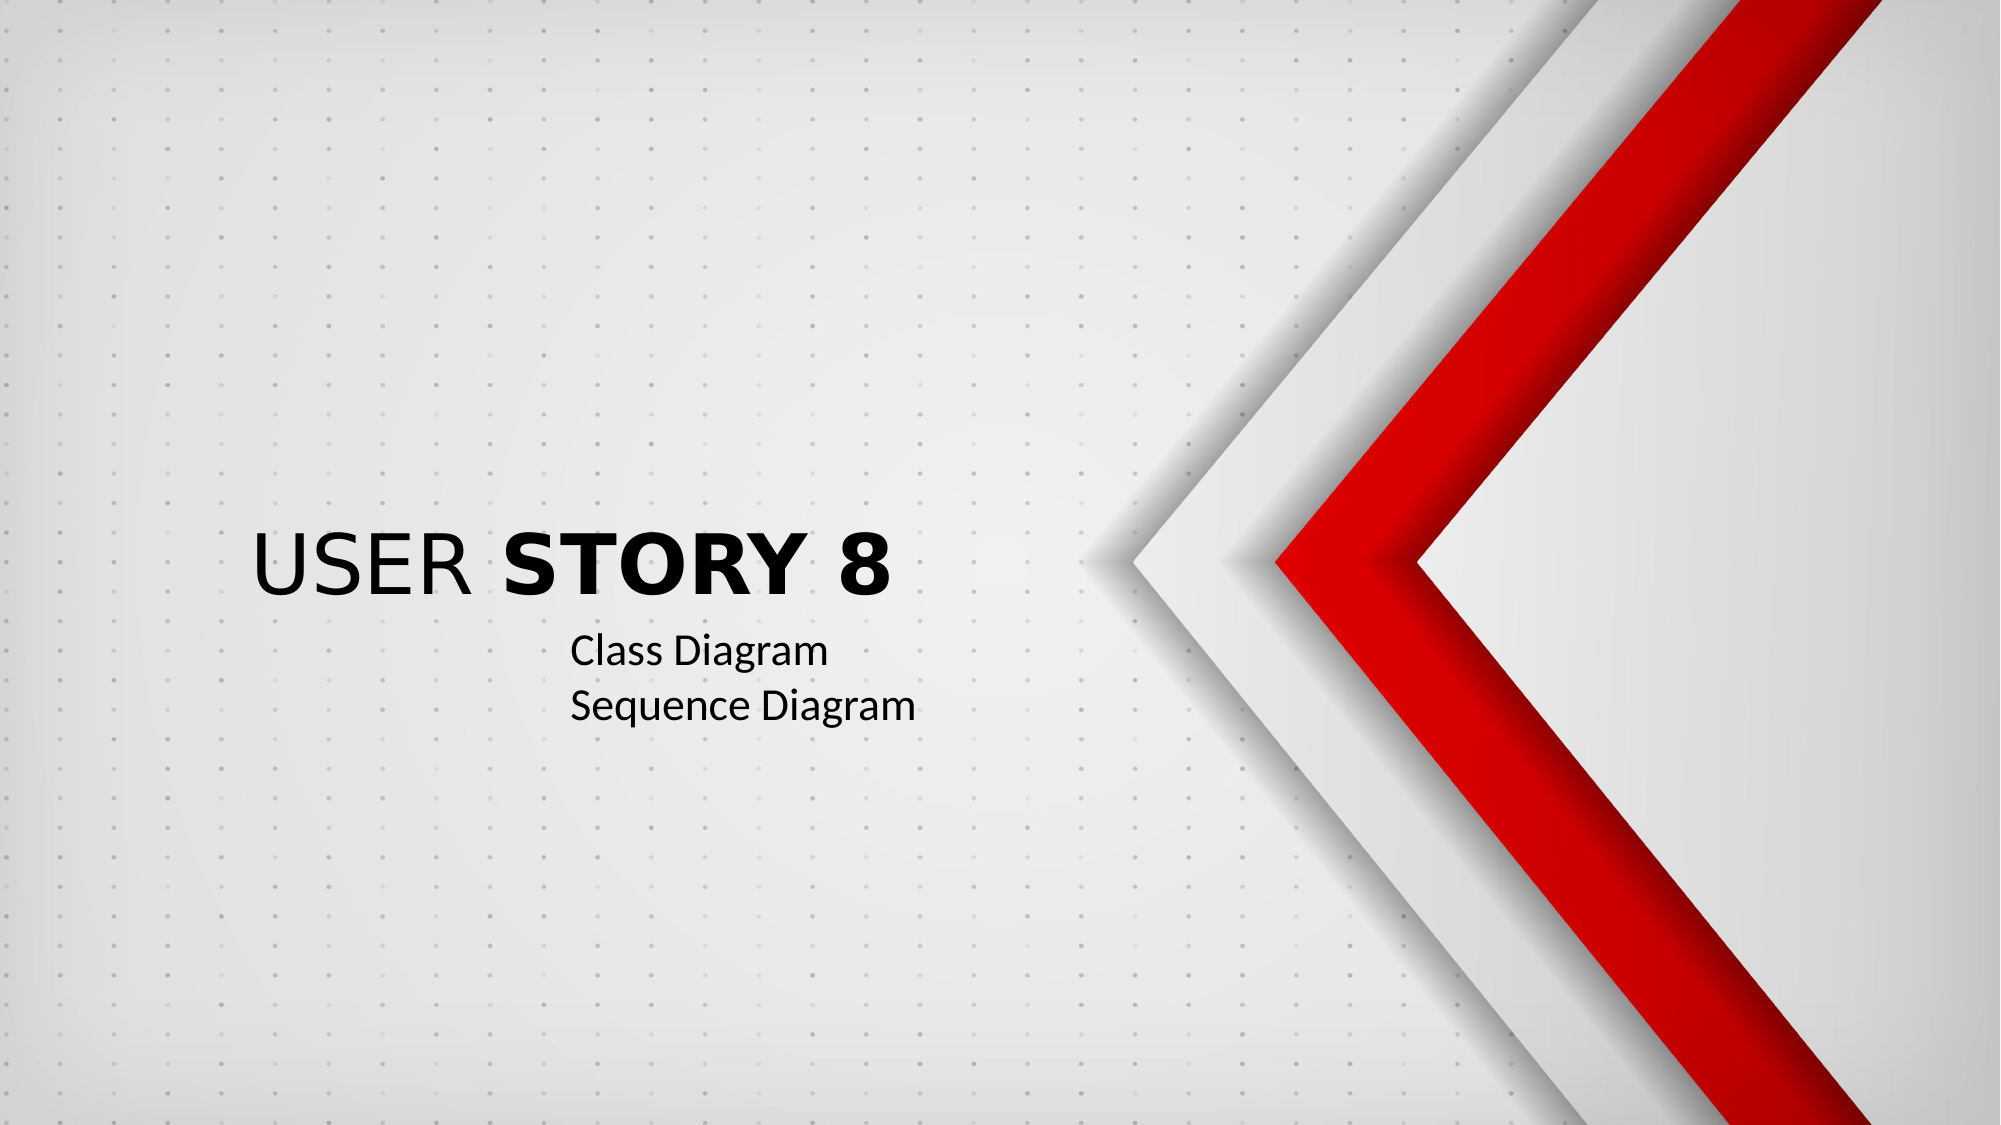

USER STORY 8

Class Diagram
Sequence Diagram